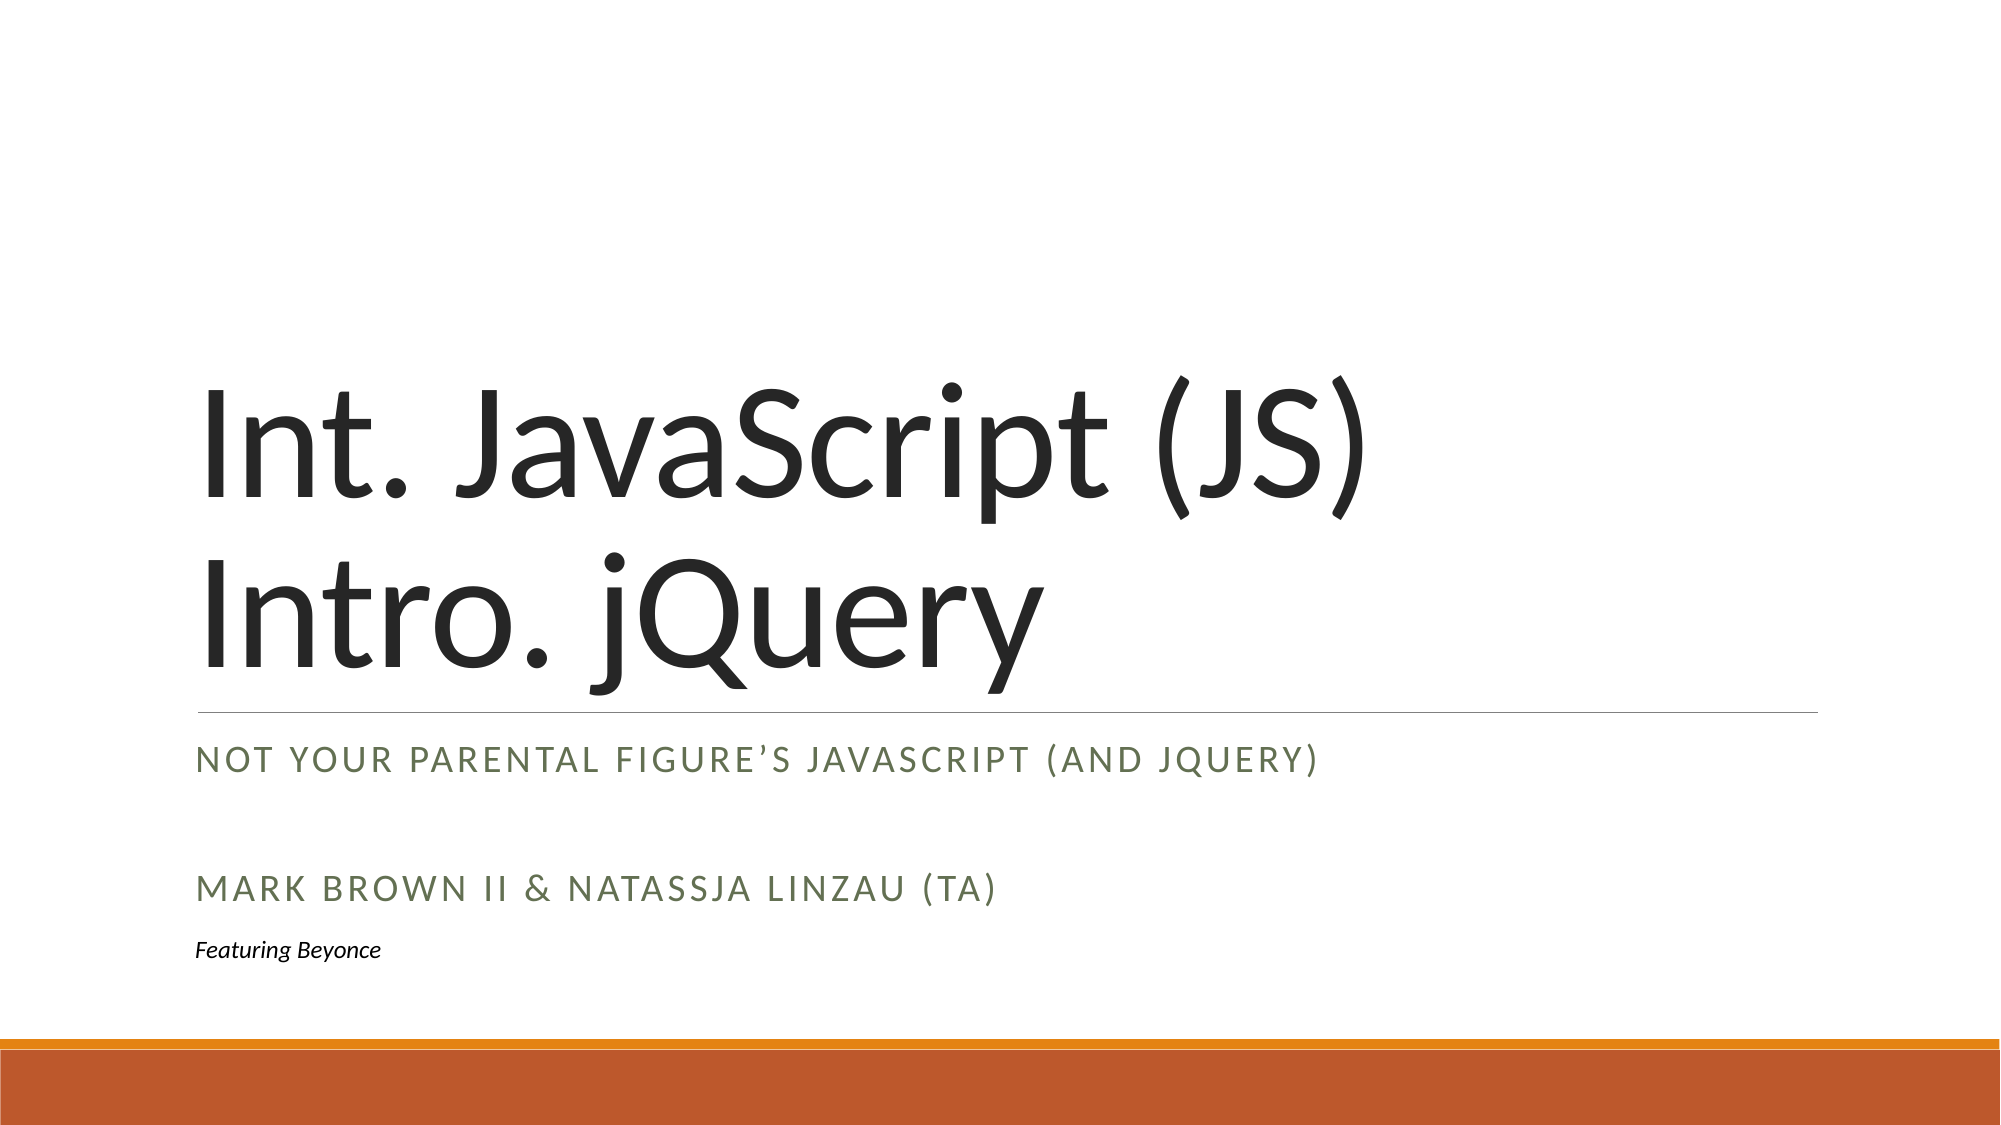

# Int. JavaScript (JS) Intro. jQuery
Not Your parental figure’s Javascript (and jquery)

Mark Brown II & Natassja Linzau (TA)
Featuring Beyonce